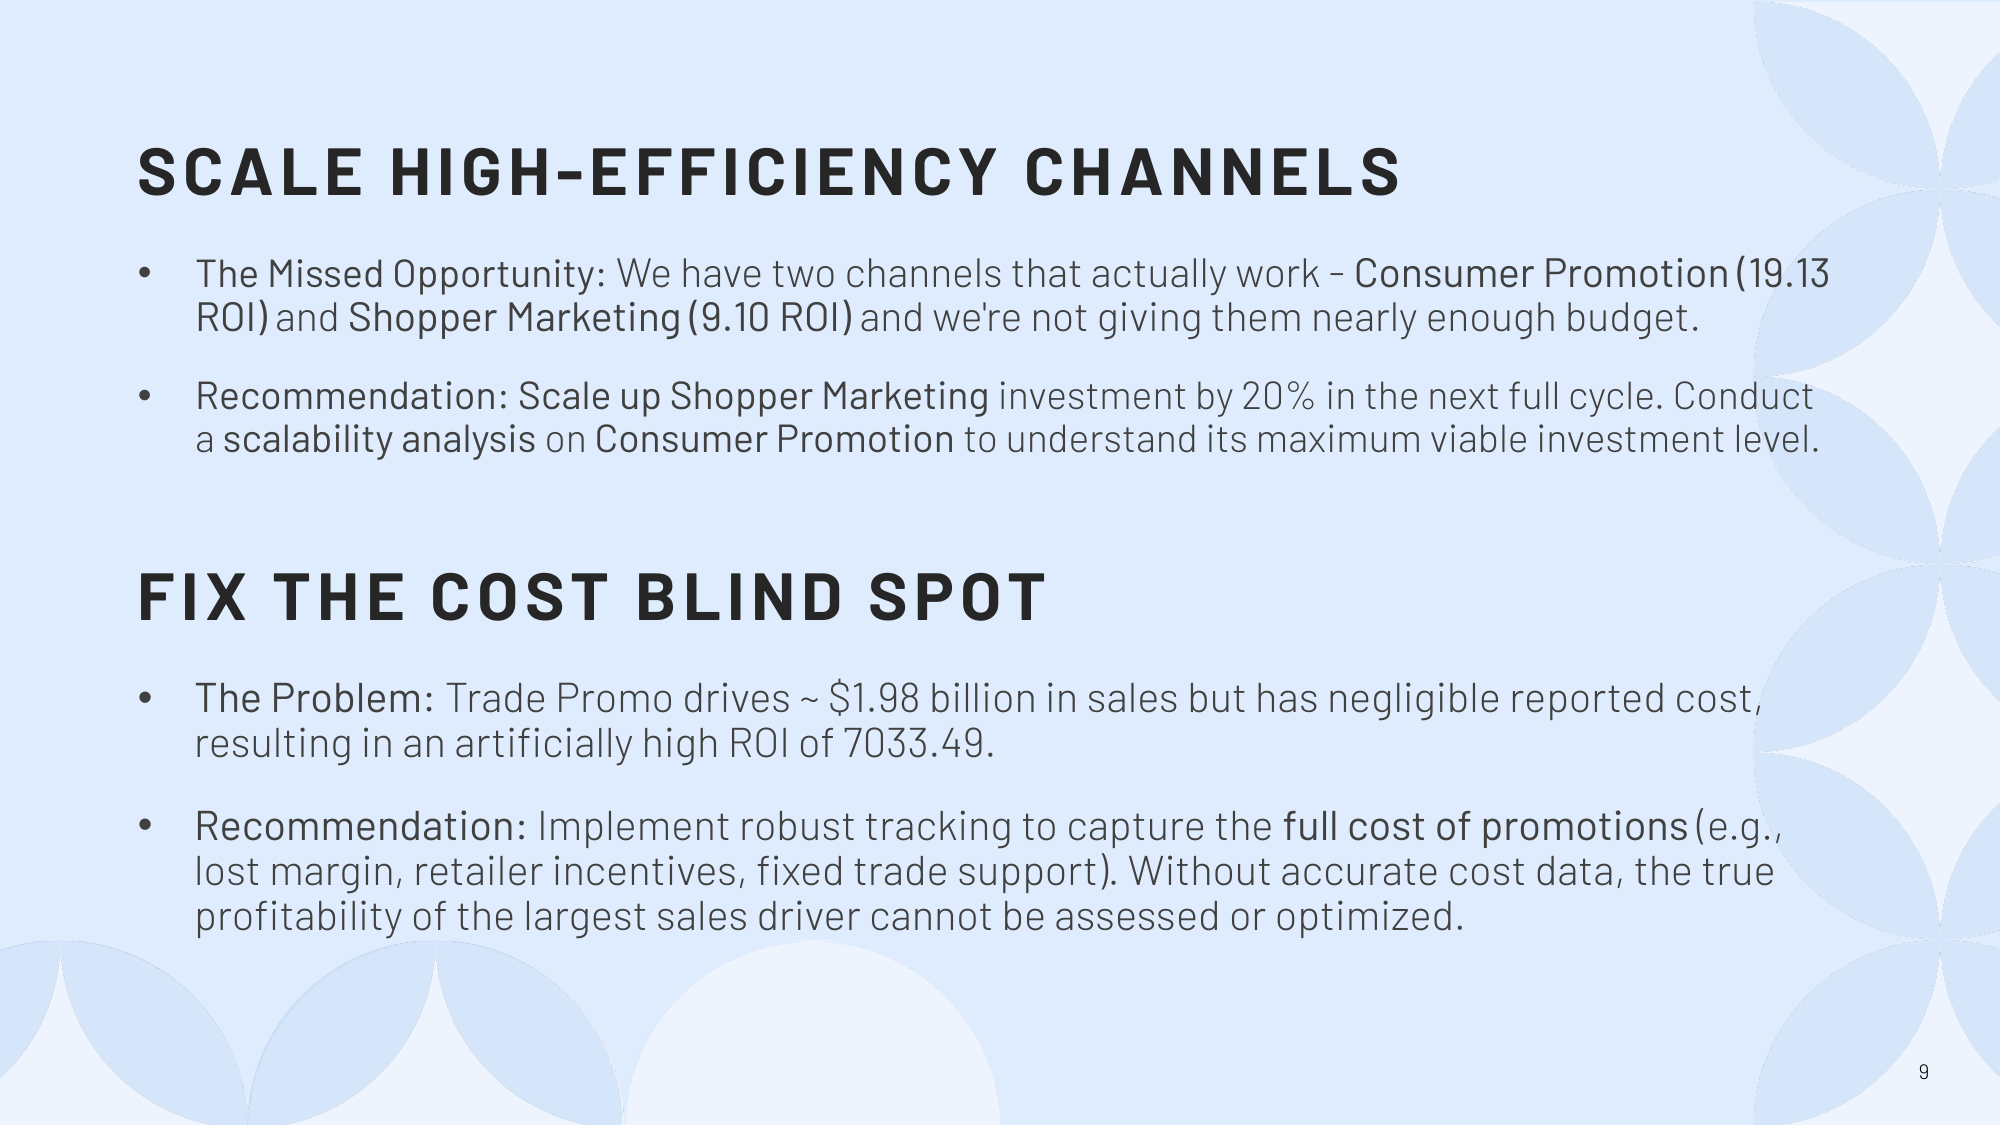

# Scale High-Efficiency Channels
The Missed Opportunity: We have two channels that actually work - Consumer Promotion (19.13 ROI) and Shopper Marketing (9.10 ROI) and we're not giving them nearly enough budget.
Recommendation: Scale up Shopper Marketing investment by 20% in the next full cycle. Conduct a scalability analysis on Consumer Promotion to understand its maximum viable investment level.

Fix the Cost Blind Spot
The Problem: Trade Promo drives ~ $1.98 billion in sales but has negligible reported cost, resulting in an artificially high ROI of 7033.49.
Recommendation: Implement robust tracking to capture the full cost of promotions (e.g., lost margin, retailer incentives, fixed trade support). Without accurate cost data, the true profitability of the largest sales driver cannot be assessed or optimized.

9